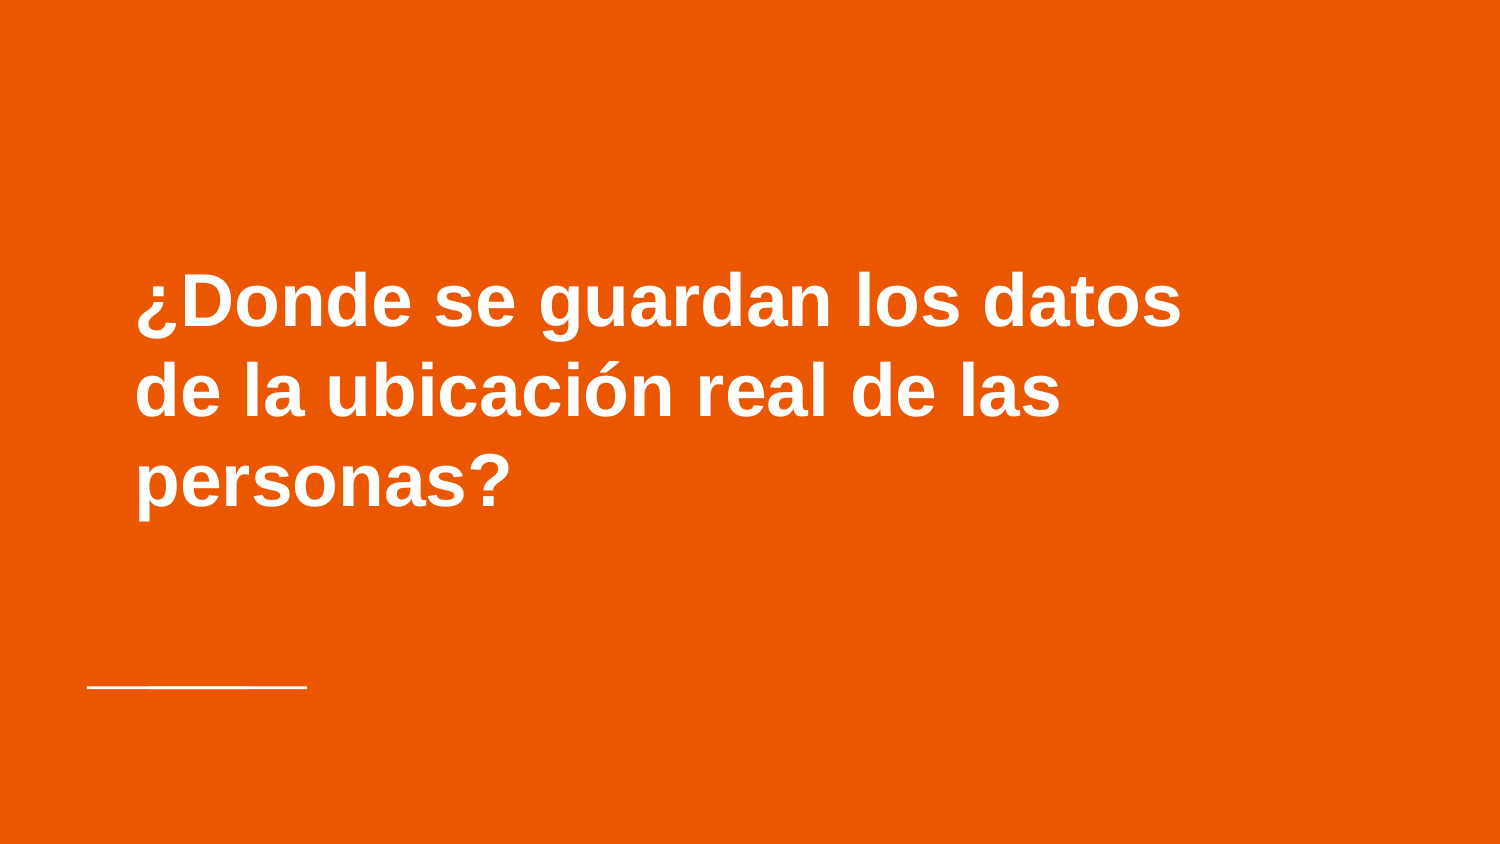

# ¿Donde se guardan los datos de la ubicación real de las personas?